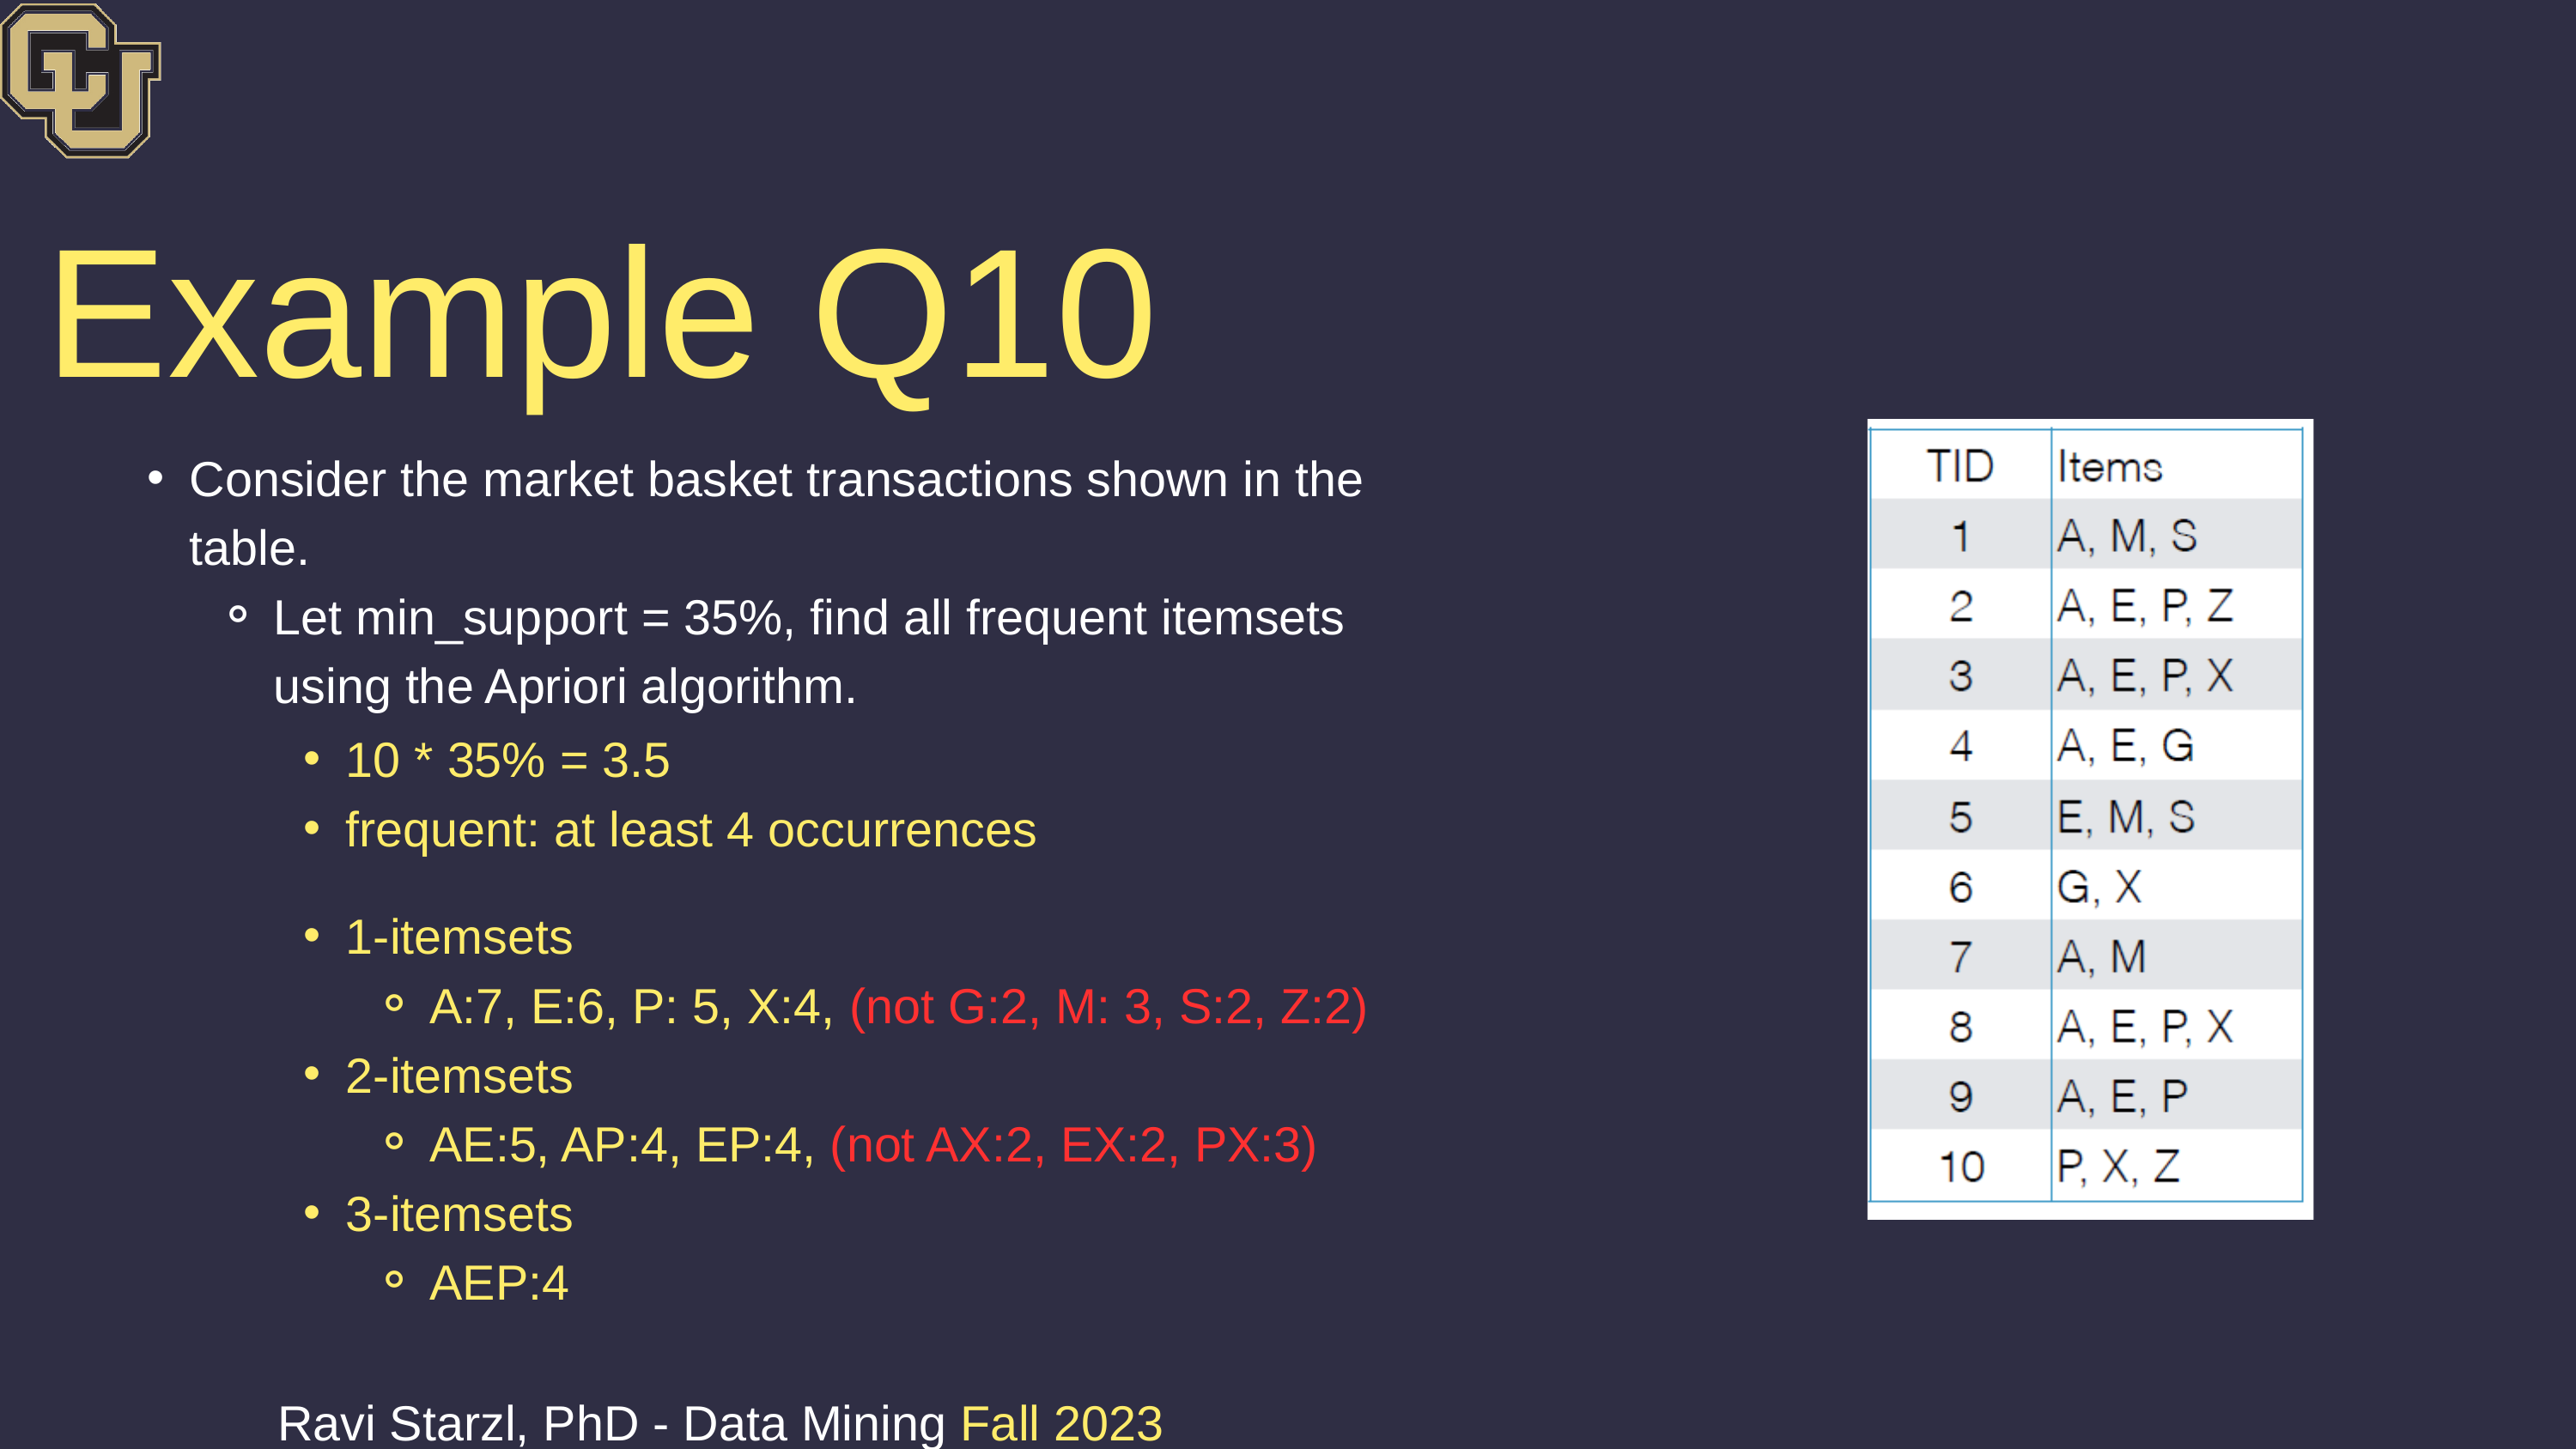

Example Q10

Consider the market basket transactions shown in the table.
Let min_support = 35%, find all frequent itemsets using the Apriori algorithm.
10 * 35% = 3.5
frequent: at least 4 occurrences
1-itemsets
A:7, E:6, P: 5, X:4, (not G:2, M: 3, S:2, Z:2)
2-itemsets
AE:5, AP:4, EP:4, (not AX:2, EX:2, PX:3)
3-itemsets
AEP:4
Ravi Starzl, PhD - Data Mining Fall 2023